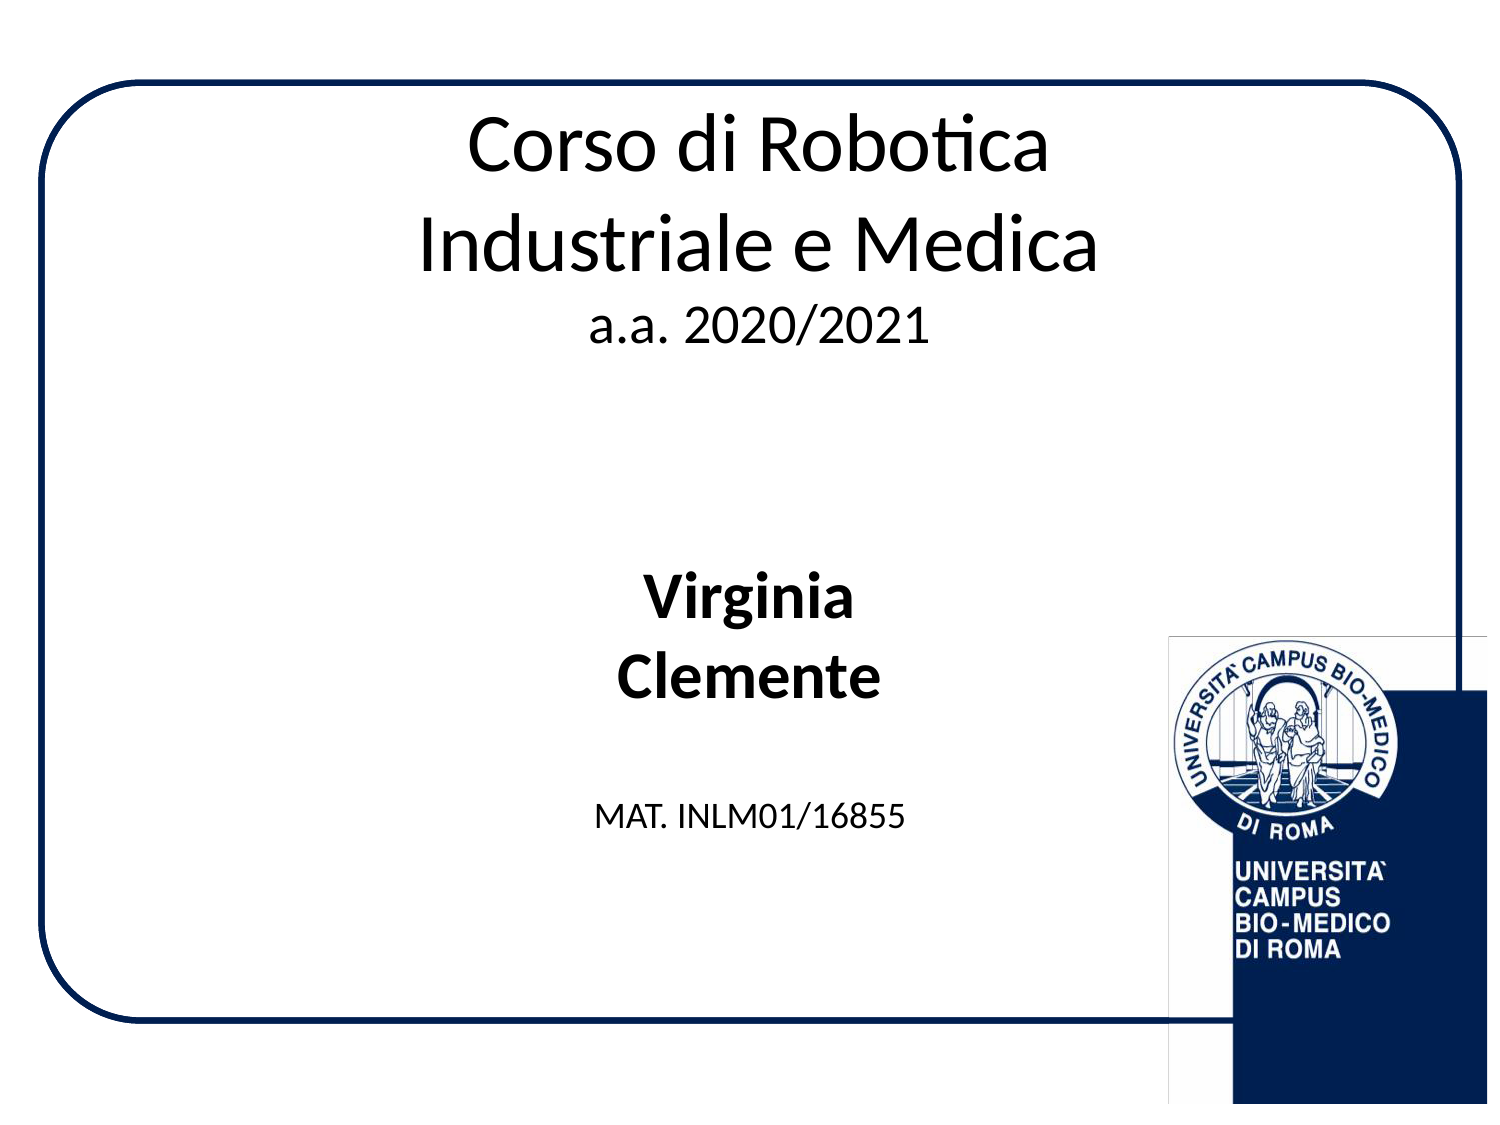

Corso di Robotica Industriale e Medica
a.a. 2020/2021

Virginia Clemente

MAT. INLM01/16855